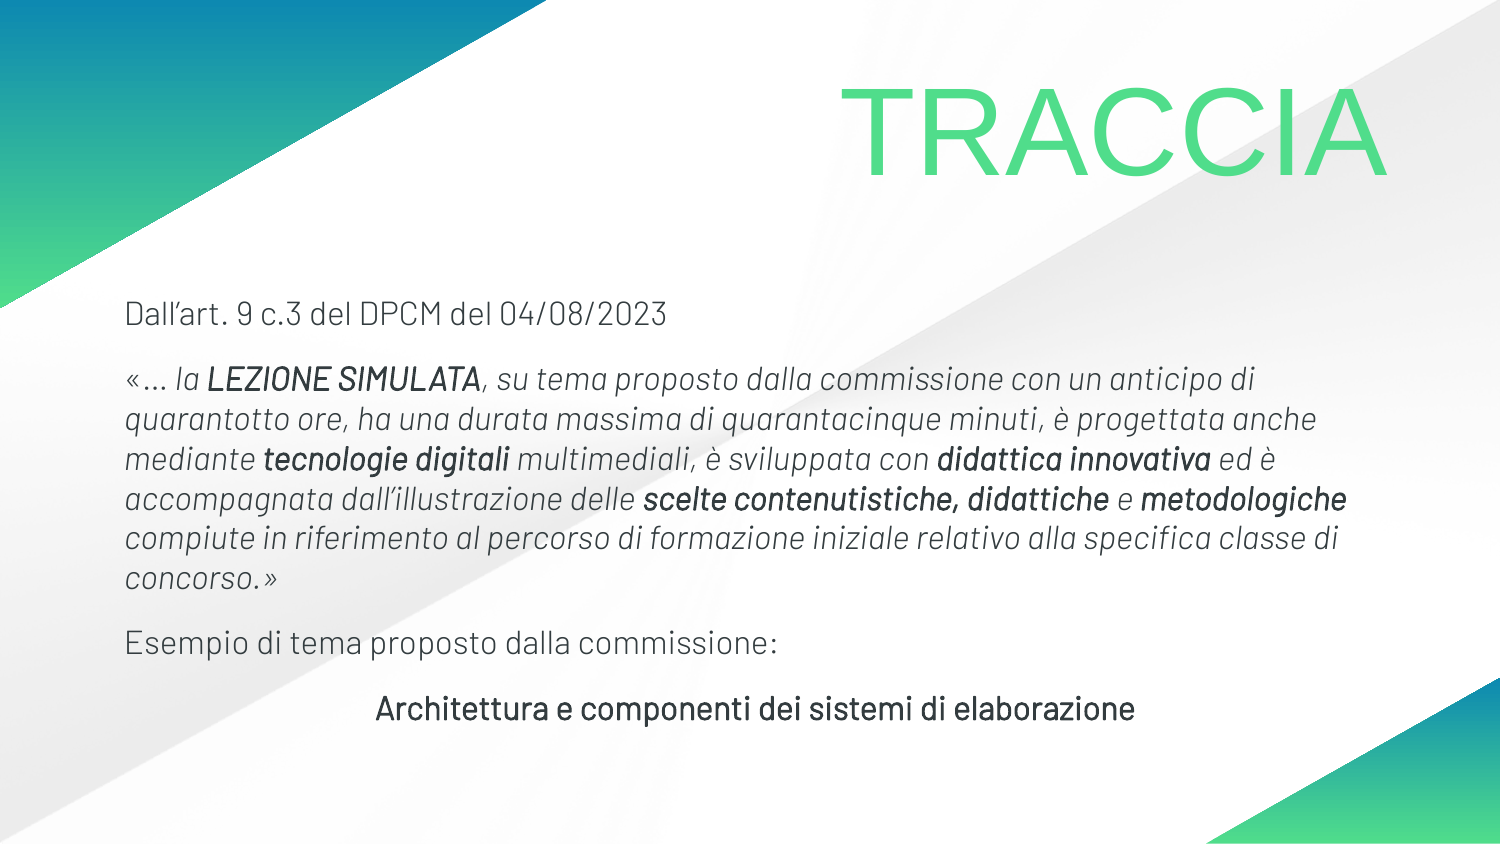

# TRACCIA
Dall’art. 9 c.3 del DPCM del 04/08/2023
«… la lezione simulata, su tema proposto dalla commissione con un anticipo di quarantotto ore, ha una durata massima di quarantacinque minuti, è progettata anche mediante tecnologie digitali multimediali, è sviluppata con didattica innovativa ed è accompagnata dall’illustrazione delle scelte contenutistiche, didattiche e metodologiche compiute in riferimento al percorso di formazione iniziale relativo alla specifica classe di concorso.»
Esempio di tema proposto dalla commissione:
Architettura e componenti dei sistemi di elaborazione